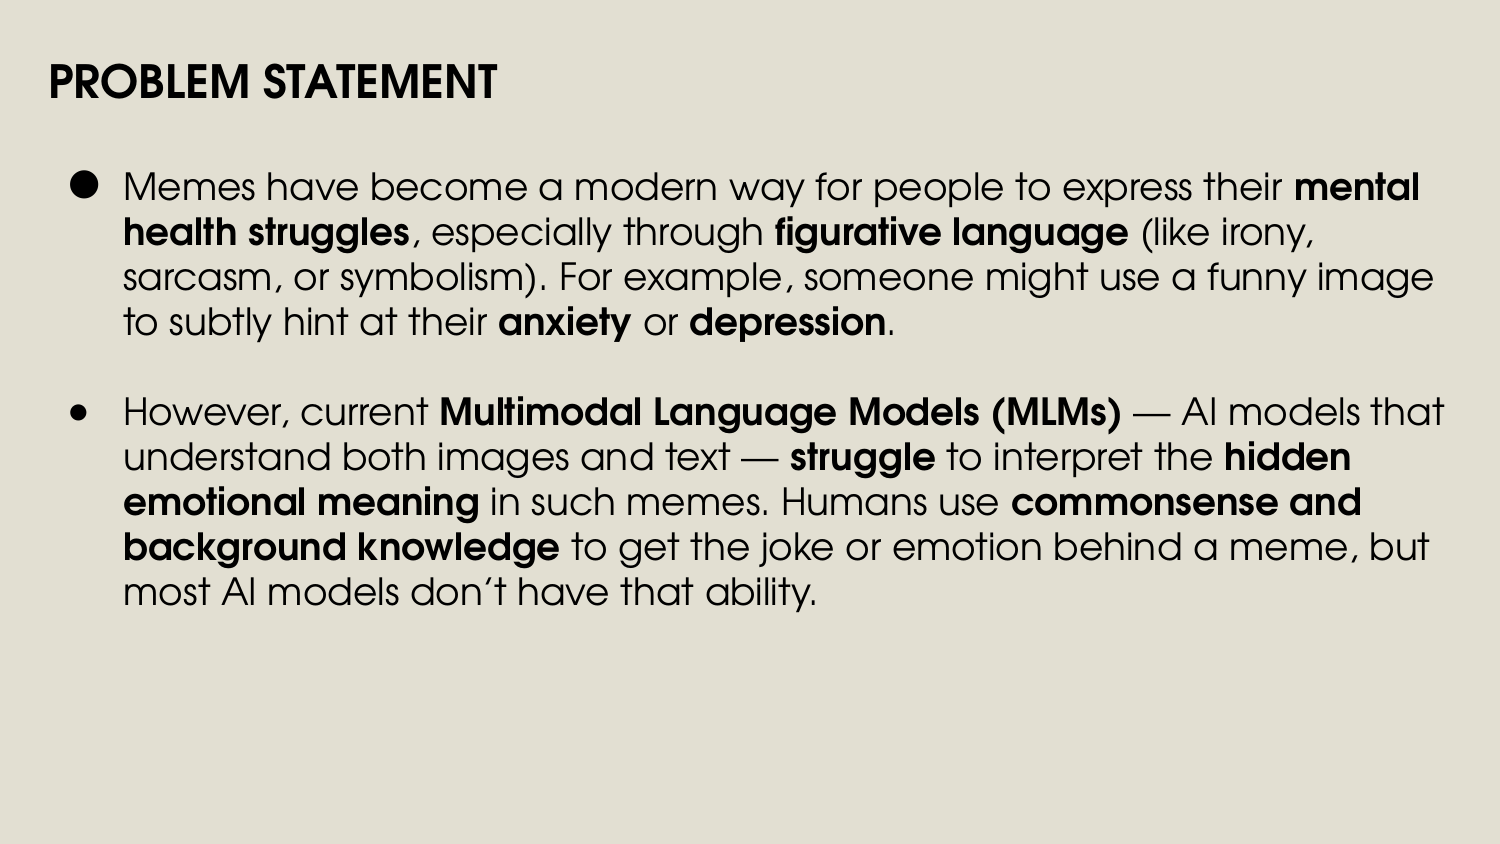

PROBLEM STATEMENT
Memes have become a modern way for people to express their mental health struggles, especially through figurative language (like irony, sarcasm, or symbolism). For example, someone might use a funny image to subtly hint at their anxiety or depression.
However, current Multimodal Language Models (MLMs) — AI models that understand both images and text — struggle to interpret the hidden emotional meaning in such memes. Humans use commonsense and background knowledge to get the joke or emotion behind a meme, but most AI models don’t have that ability.